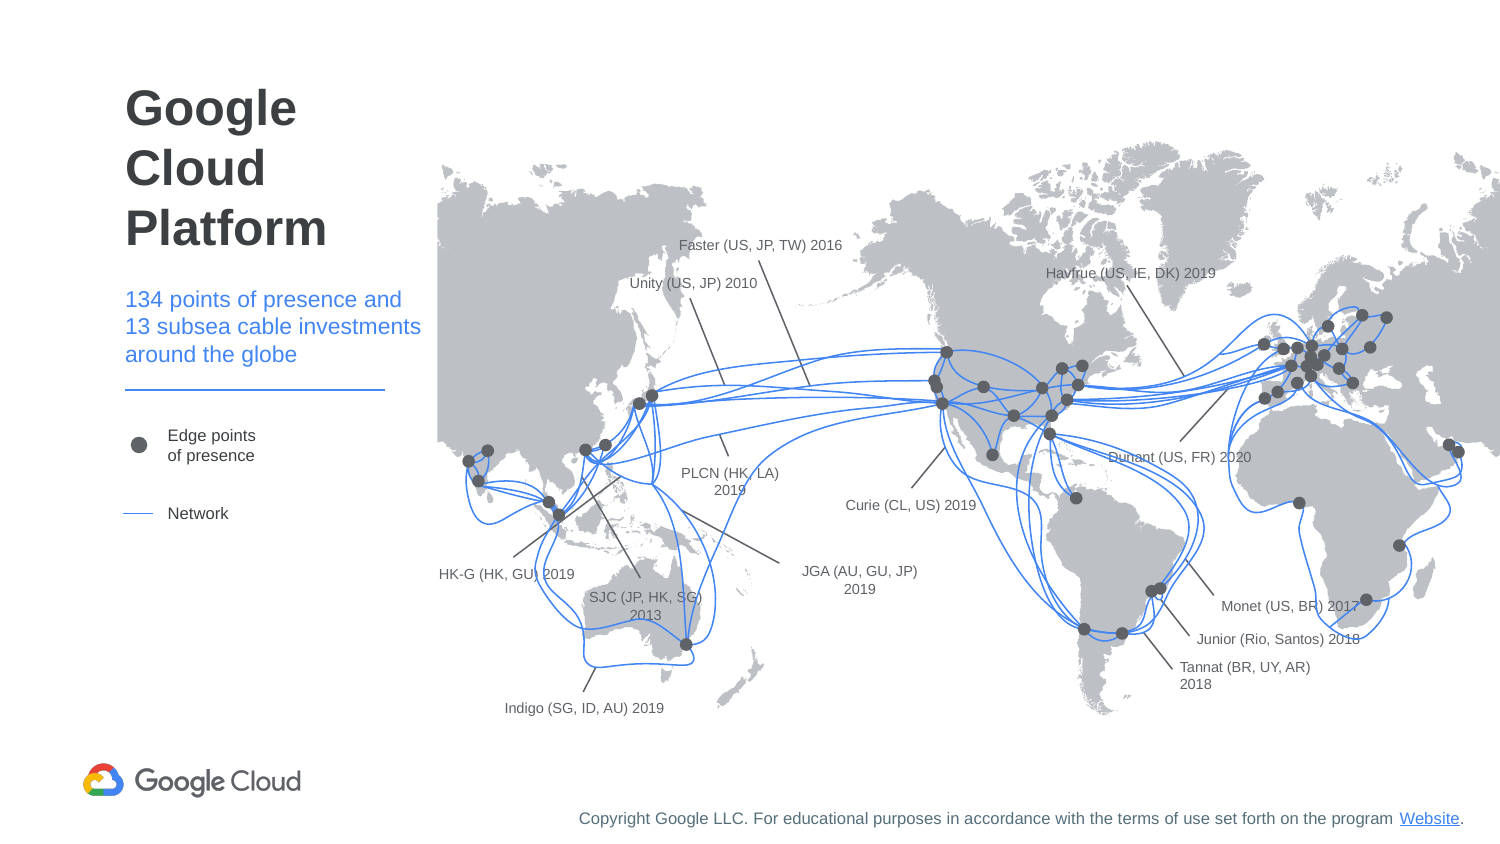

Google
Cloud
Platform
134 points of presence and
13 subsea cable investments around the globe

Faster (US, JP, TW) 2016

Unity (US, JP) 2010

Dunant (US, FR) 2020
PLCN (HK, LA) 2019

SJC (JP, HK, SG) 2013
Monet (US, BR) 2017

Junior (Rio, Santos) 2018

Tannat (BR, UY, AR) 2018

Indigo (SG, ID, AU) 2019
Havfrue (US, IE, DK) 2019

Curie (CL, US) 2019

HK-G (HK, GU) 2019

JGA (AU, GU, JP) 2019

Network

Edge points
of presence

Copyright Google LLC. For educational purposes in accordance with the terms of use set forth on the program Website.